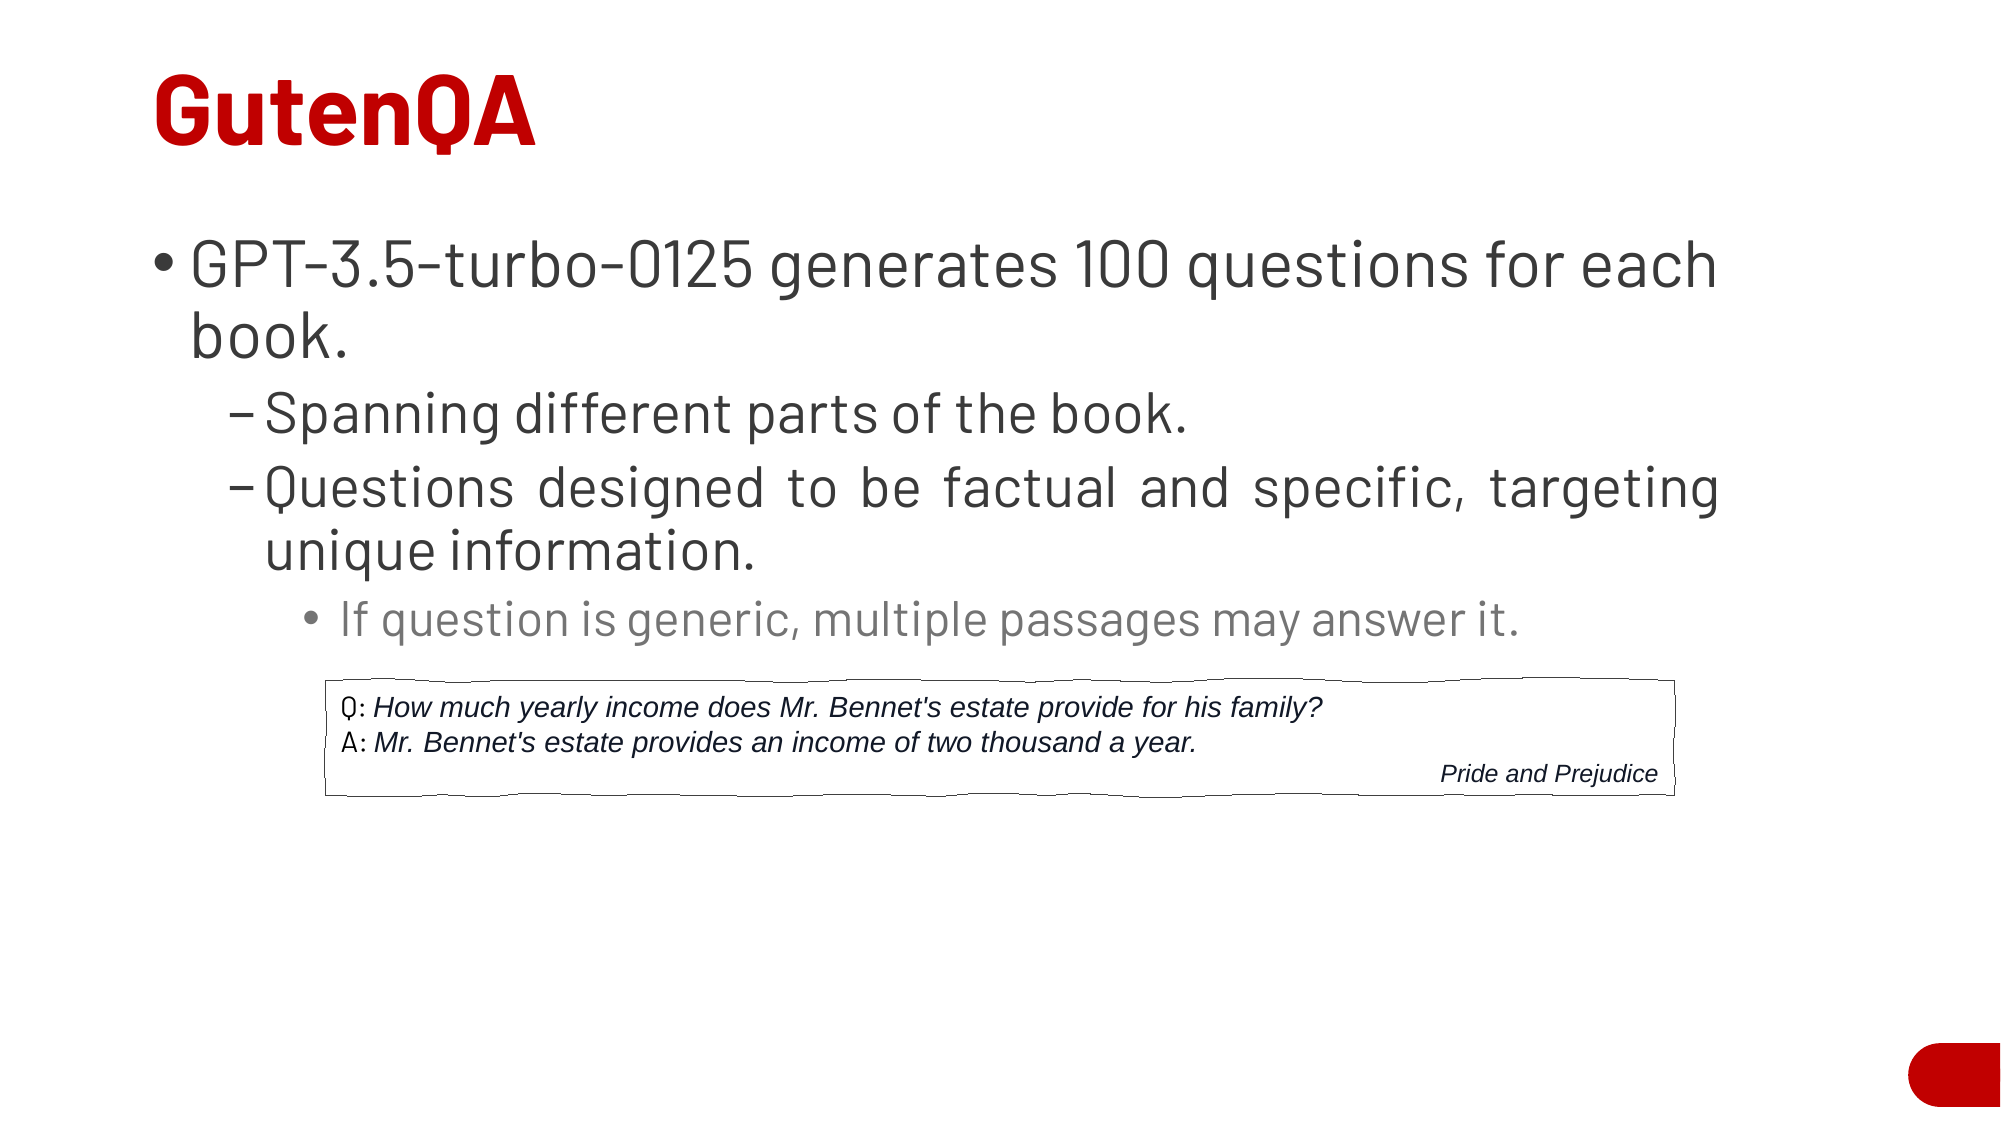

# GutenQA
GPT-3.5-turbo-0125 generates 100 questions for each book.
Spanning different parts of the book.
Questions designed to be factual and specific, targeting unique information.
If question is generic, multiple passages may answer it.

Q: How much yearly income does Mr. Bennet's estate provide for his family?
A: Mr. Bennet's estate provides an income of two thousand a year.
Pride and Prejudice